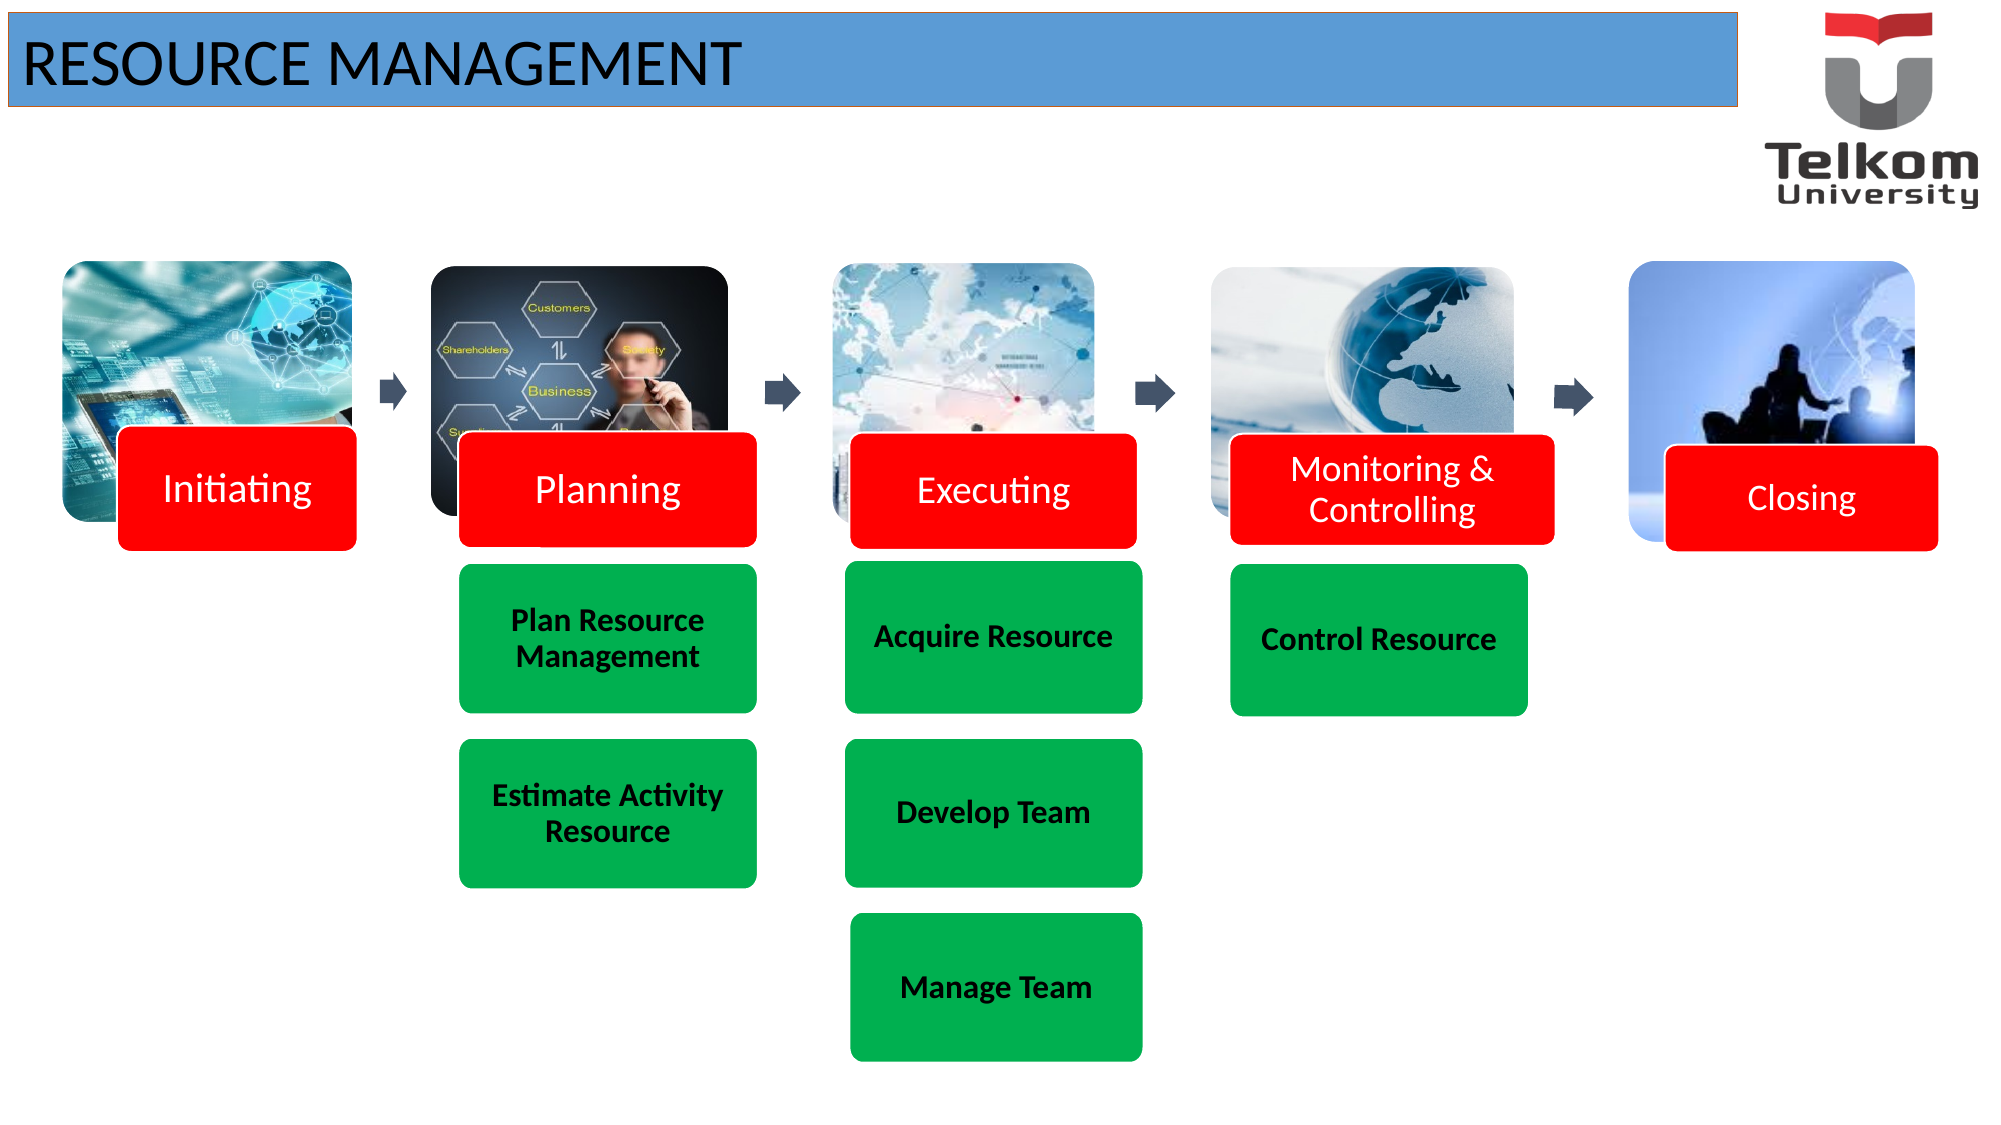

RESOURCE MANAGEMENT

Initiating
Planning
Executing
Monitoring & Controlling
Closing
Acquire Resource
Control Resource
Plan Resource Management
Estimate Activity Resource
Develop Team
Manage Team